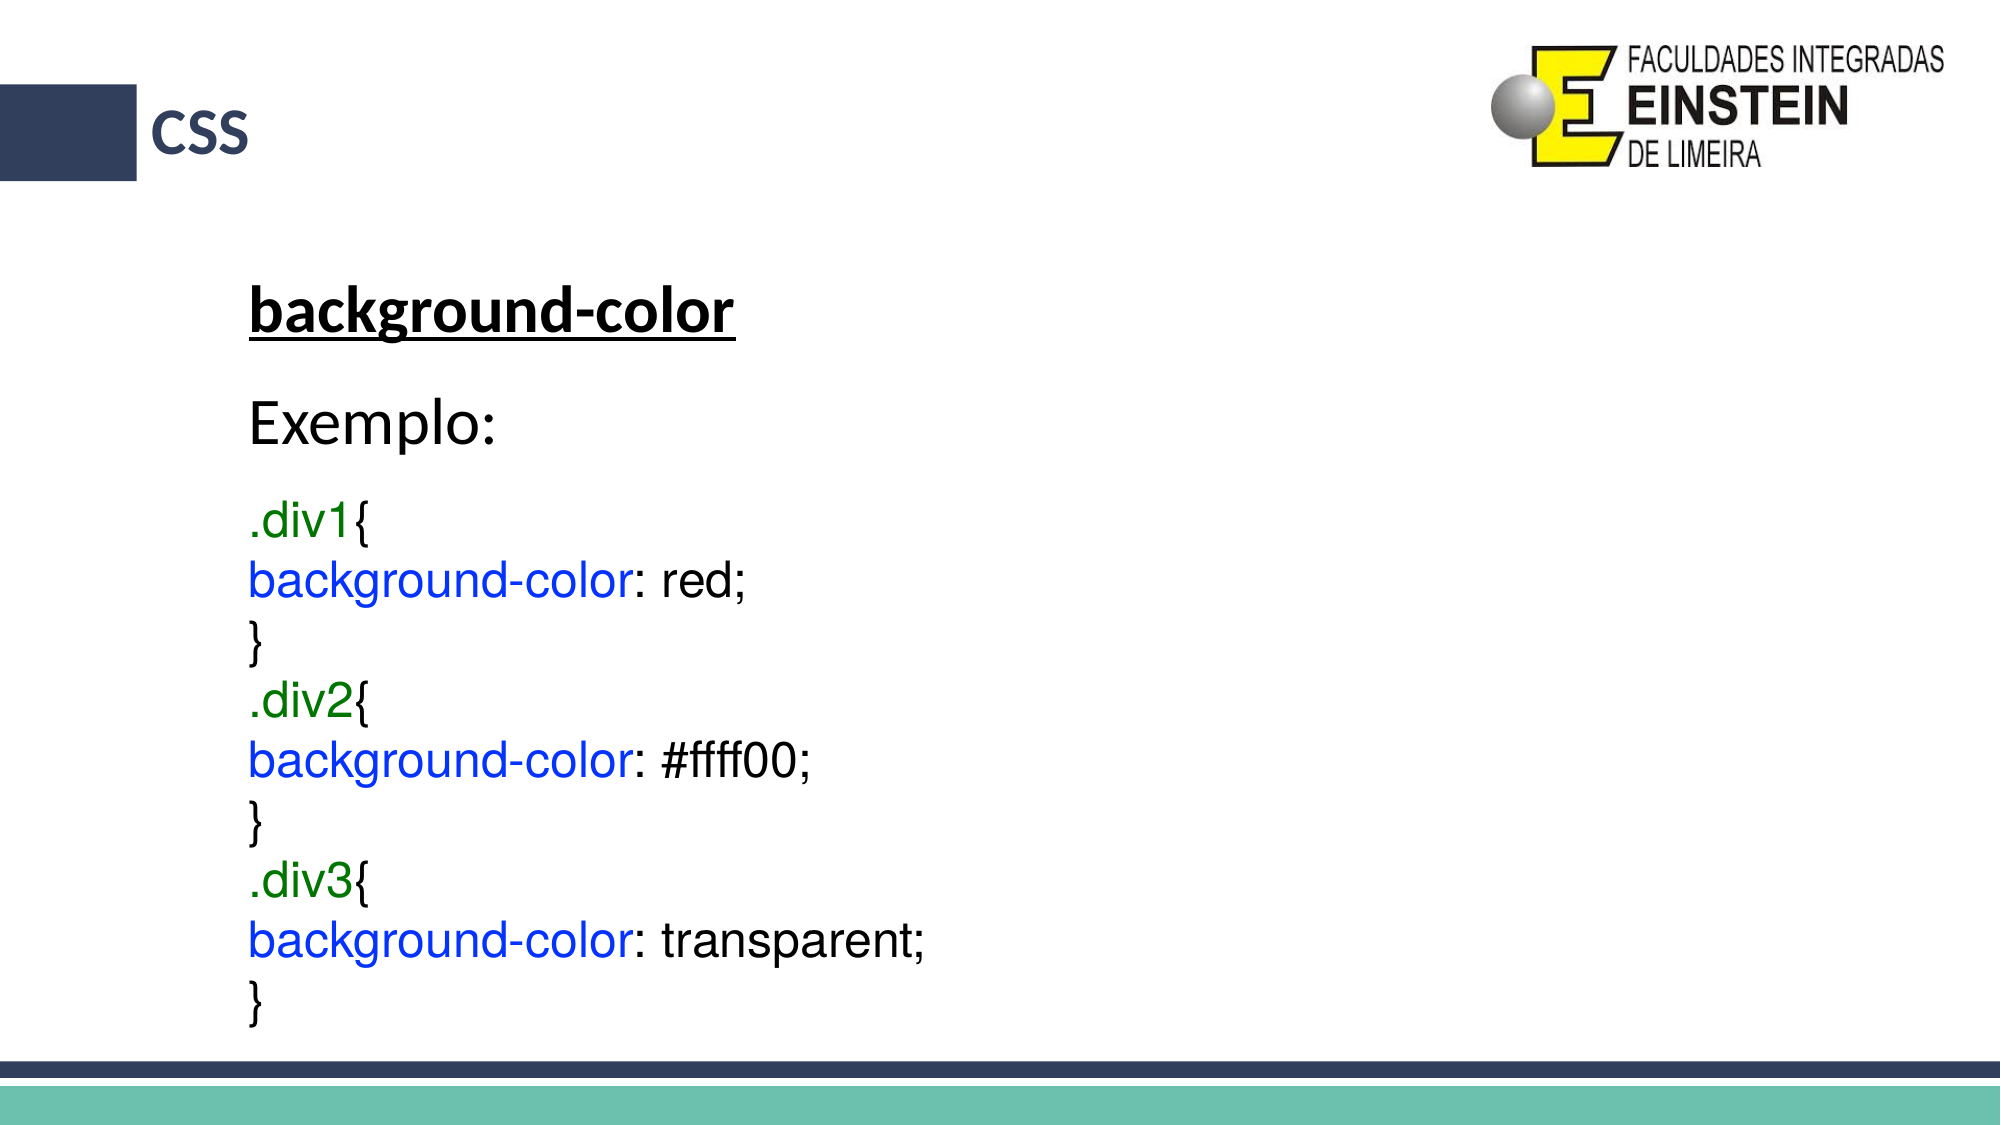

# CSS
background-color
Exemplo:

.div1{
background-color: red;
}
.div2{
background-color: #ffff00;
}
.div3{
background-color: transparent;
}